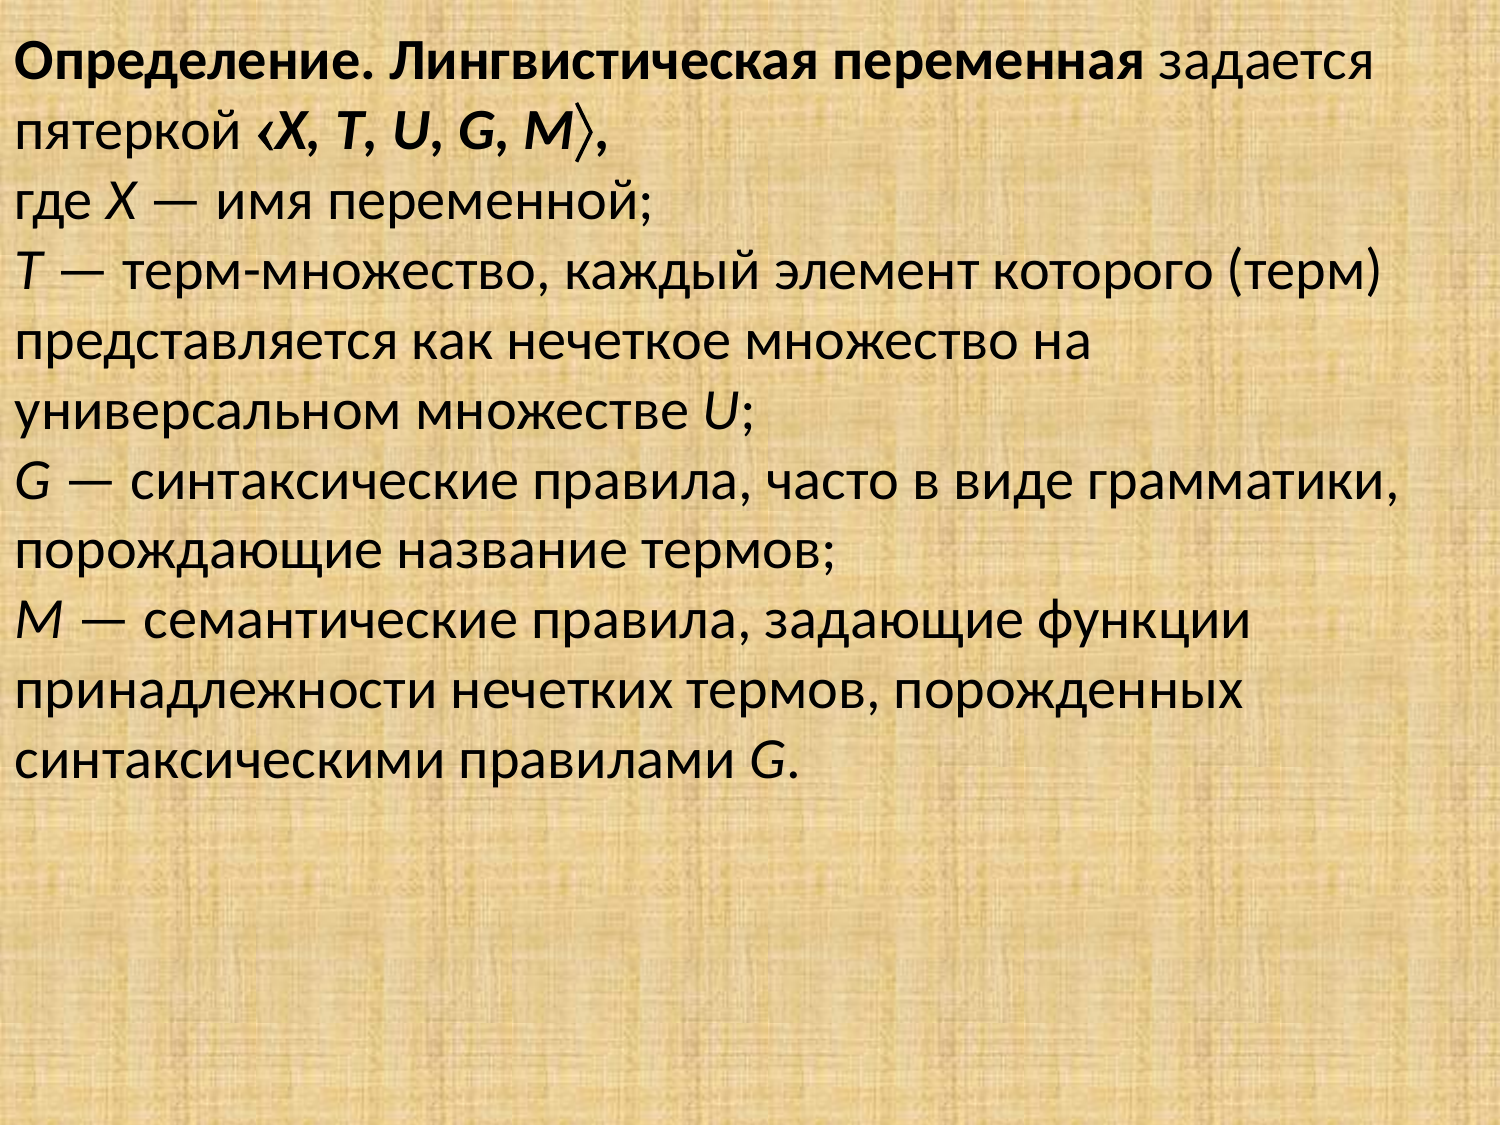

Определение. Лингвистическая переменная задается пятеркой 〈X, T, U, G, M〉,
где X — имя переменной;
T — терм-множество, каждый элемент которого (терм) представляется как нечеткое множество на универсальном множестве U;
G — синтаксические правила, часто в виде грамматики, порождающие название термов;
M — семантические правила, задающие функции принадлежности нечетких термов, порожденных синтаксическими правилами G.